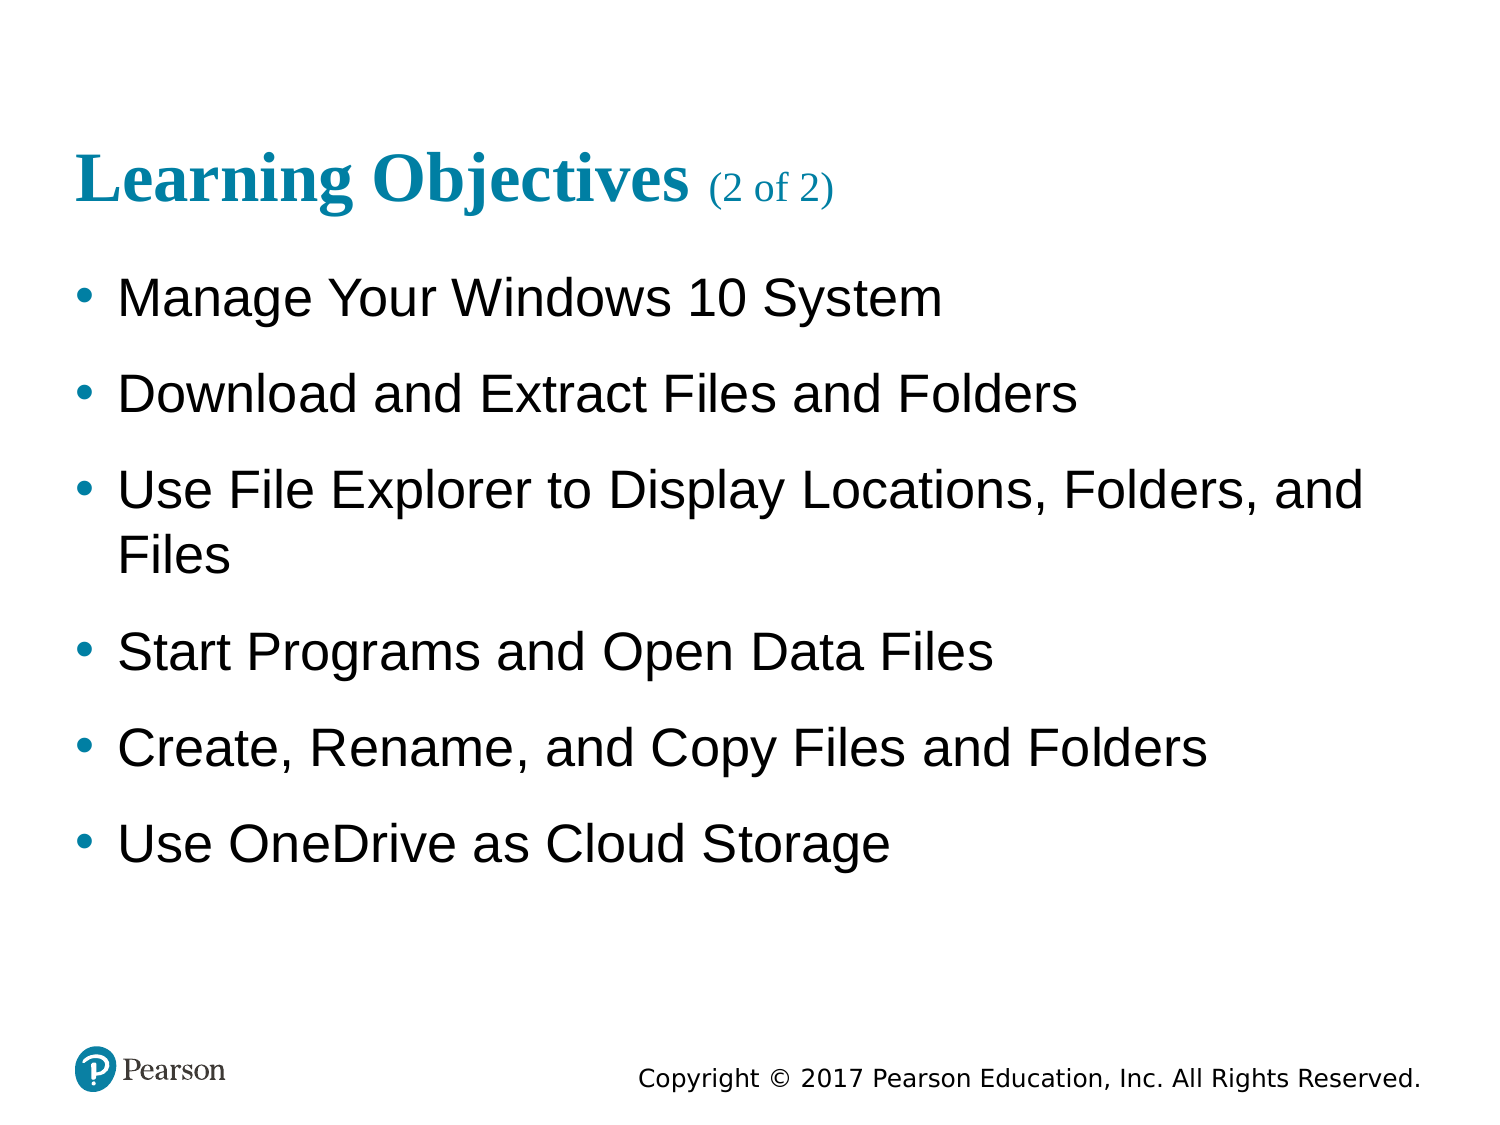

# Learning Objectives (2 of 2)
Manage Your Windows 10 System
Download and Extract Files and Folders
Use File Explorer to Display Locations, Folders, and Files
Start Programs and Open Data Files
Create, Rename, and Copy Files and Folders
Use OneDrive as Cloud Storage